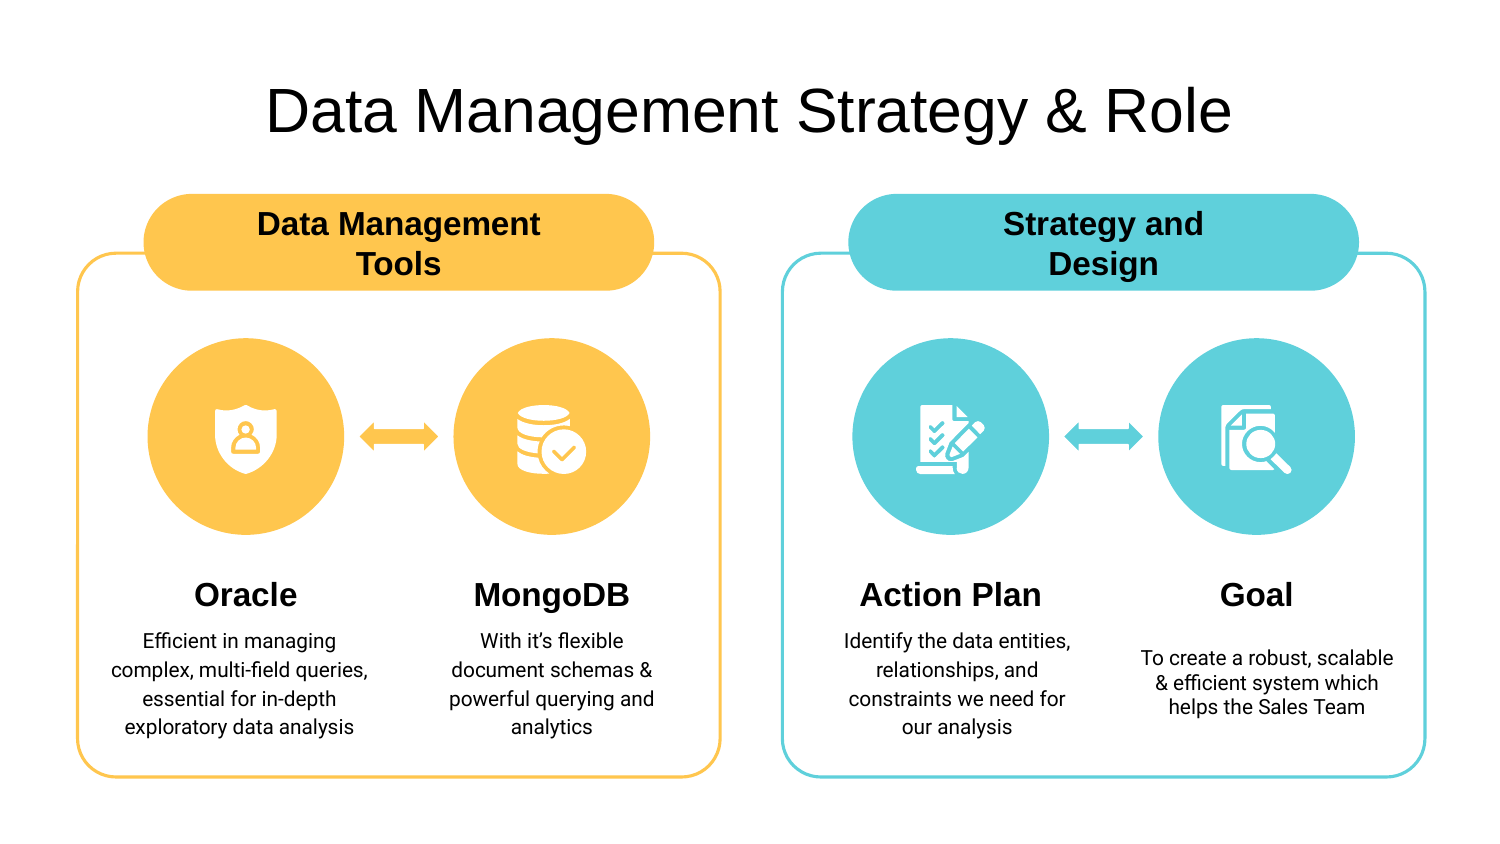

# Data Management Strategy & Role

Data Management Tools
Strategy and Design

Oracle
MongoDB
Action Plan
Goal
Efficient in managing complex, multi-field queries, essential for in-depth exploratory data analysis
With it’s flexible document schemas &
powerful querying and analytics
Identify the data entities, relationships, and constraints we need for our analysis
To create a robust, scalable & efficient system which helps the Sales Team​